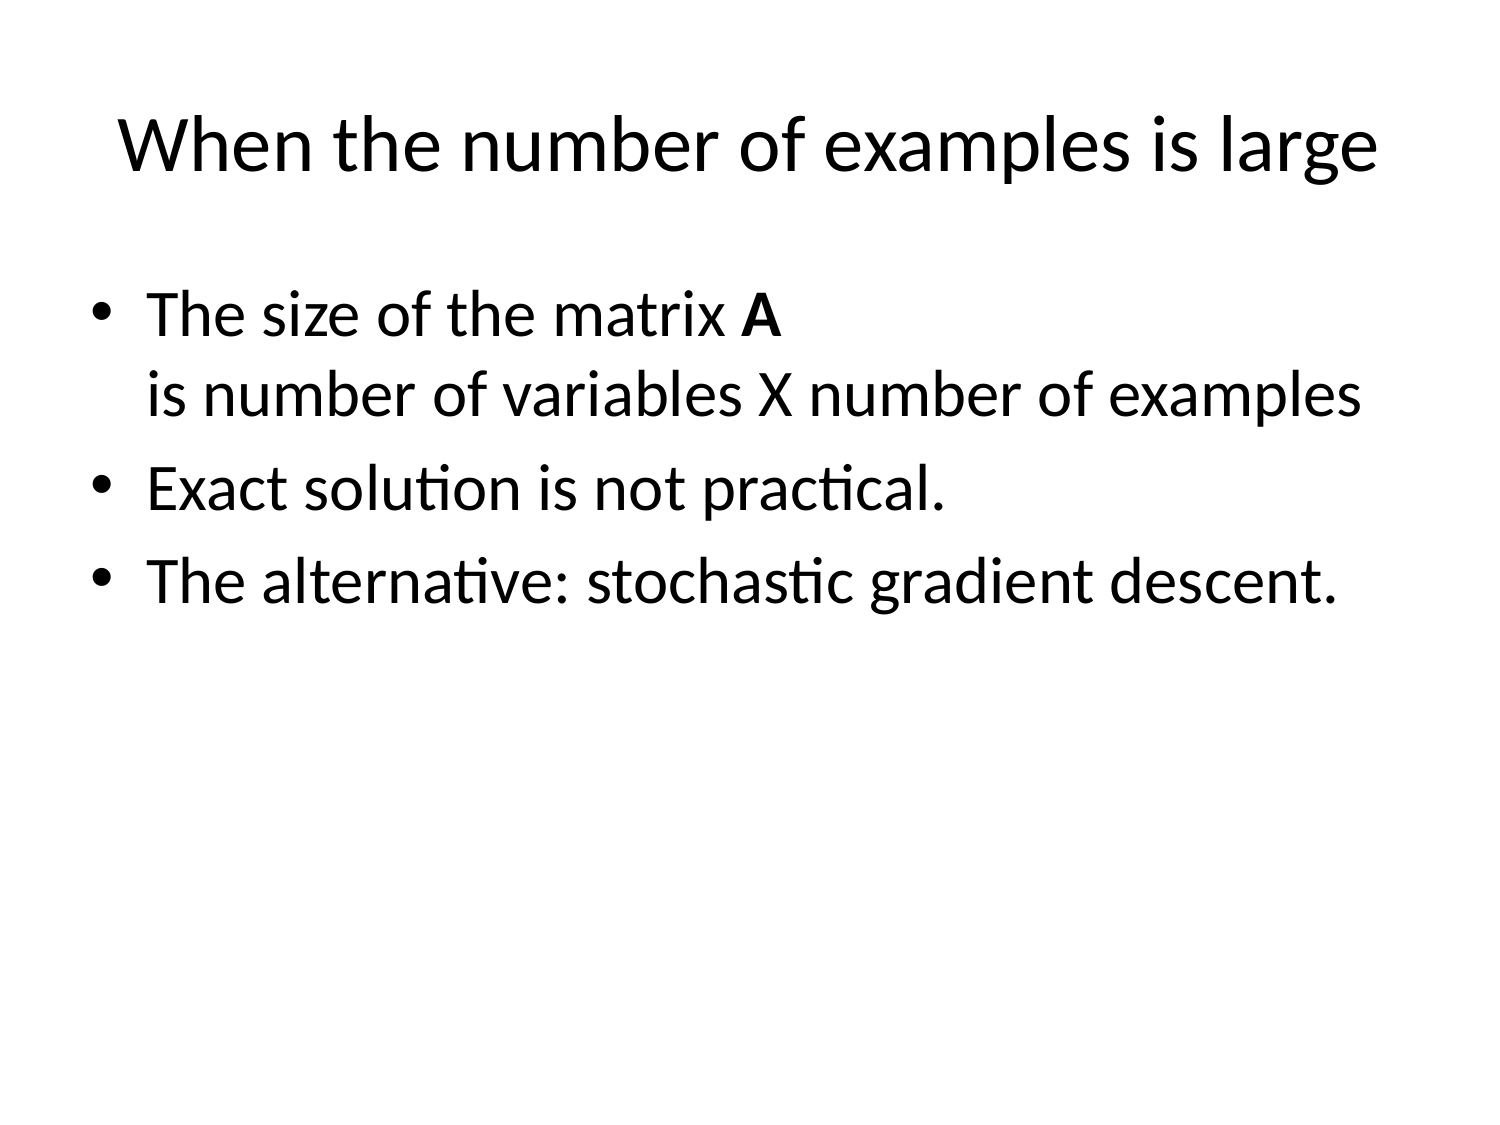

# When the number of examples is large
The size of the matrix A
is number of variables X number of examples
Exact solution is not practical.
The alternative: stochastic gradient descent.